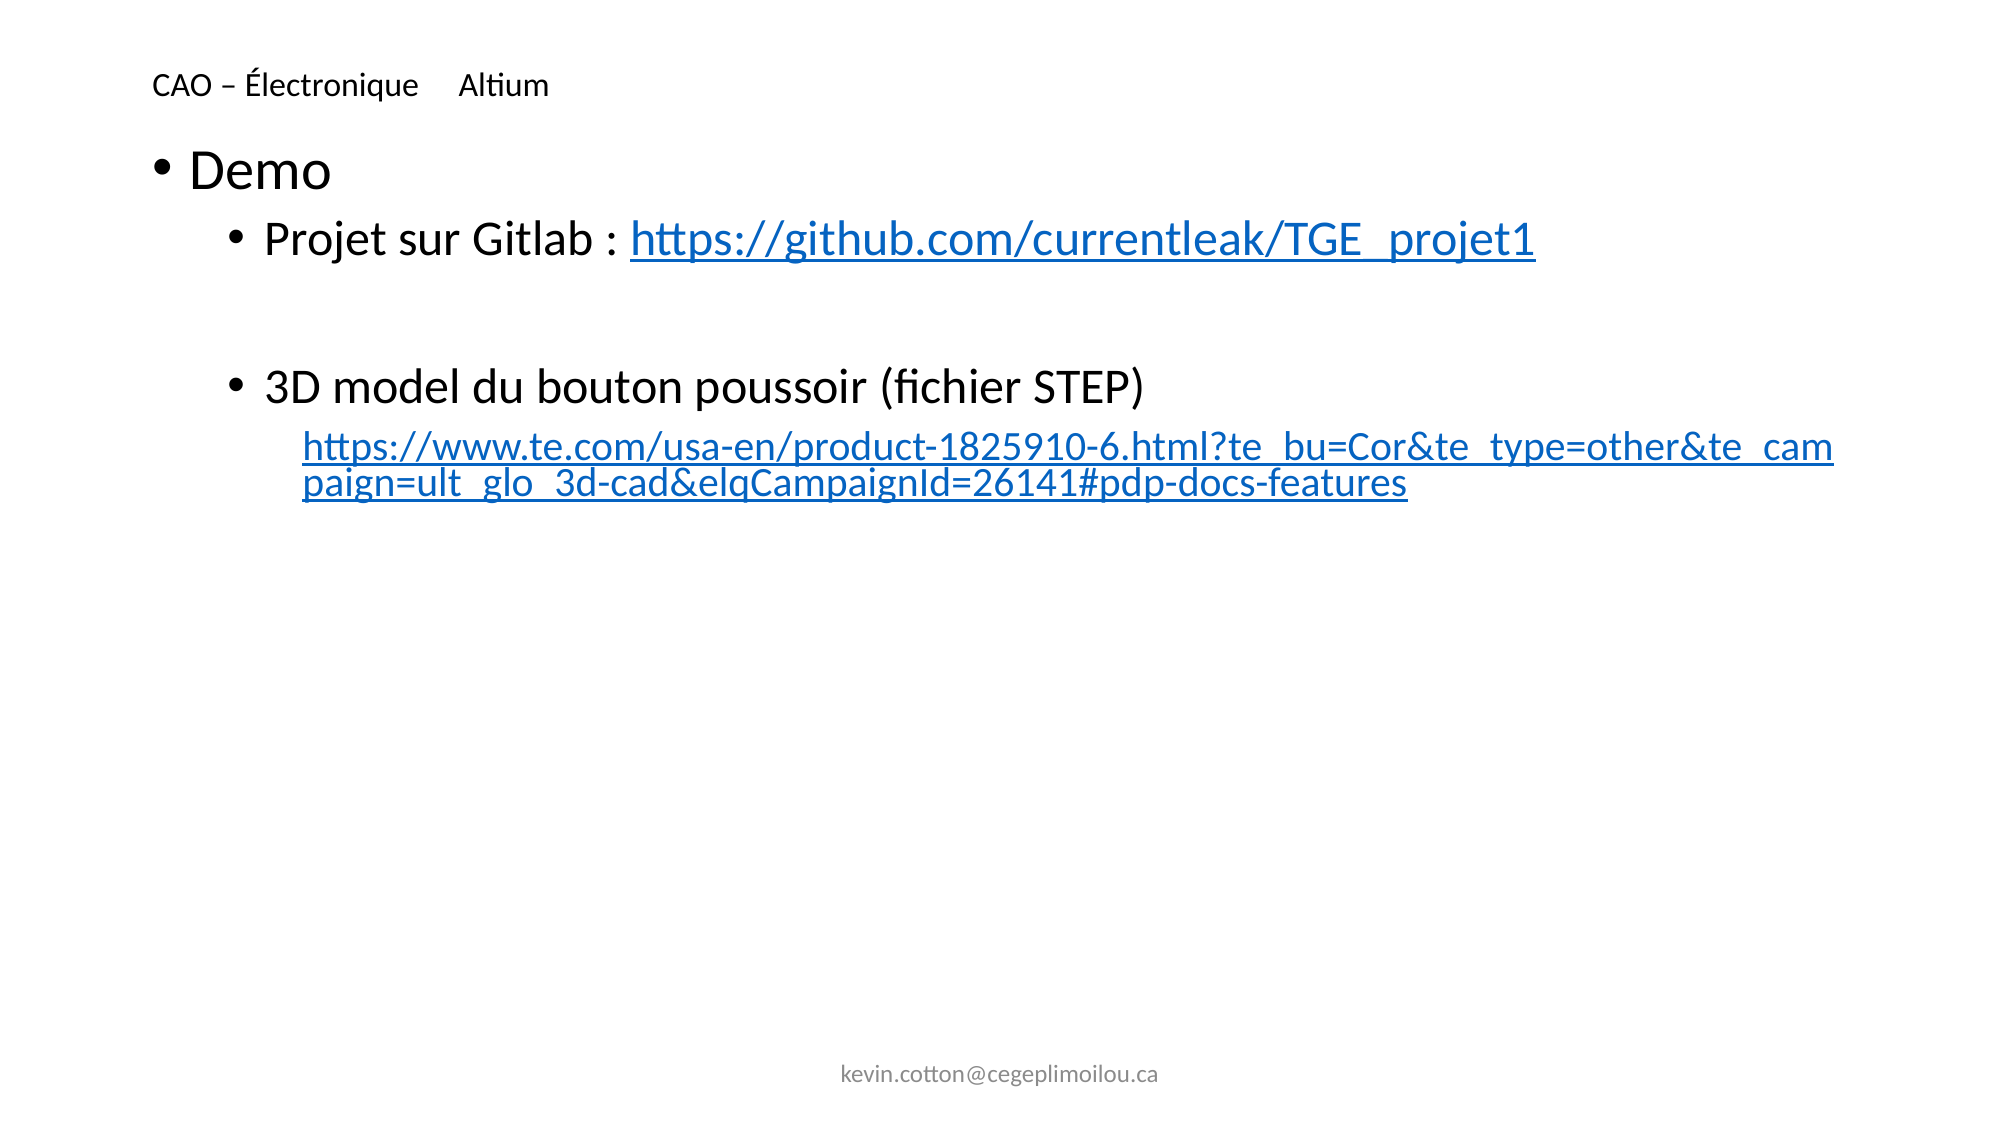

# CAO – Électronique 								Altium
Demo
Projet sur Gitlab : https://github.com/currentleak/TGE_projet1

3D model du bouton poussoir (fichier STEP)
https://www.te.com/usa-en/product-1825910-6.html?te_bu=Cor&te_type=other&te_campaign=ult_glo_3d-cad&elqCampaignId=26141#pdp-docs-features

kevin.cotton@cegeplimoilou.ca